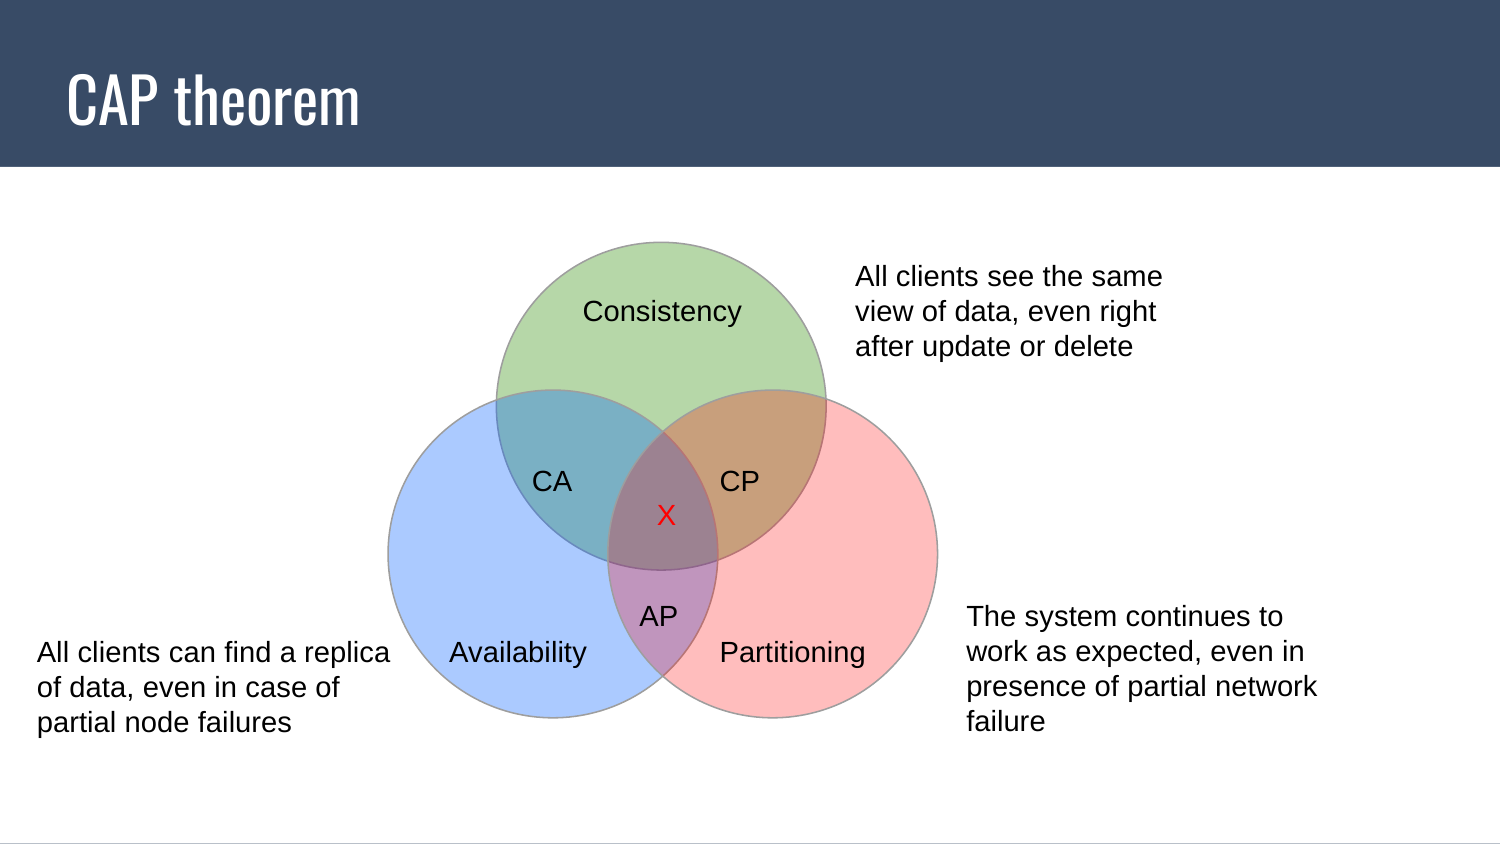

# CAP theorem

All clients see the same view of data, even right after update or delete
Consistency

CP
CA
X
AP
The system continues to work as expected, even in presence of partial network failure
All clients can find a replica of data, even in case of partial node failures
Partitioning
Availability